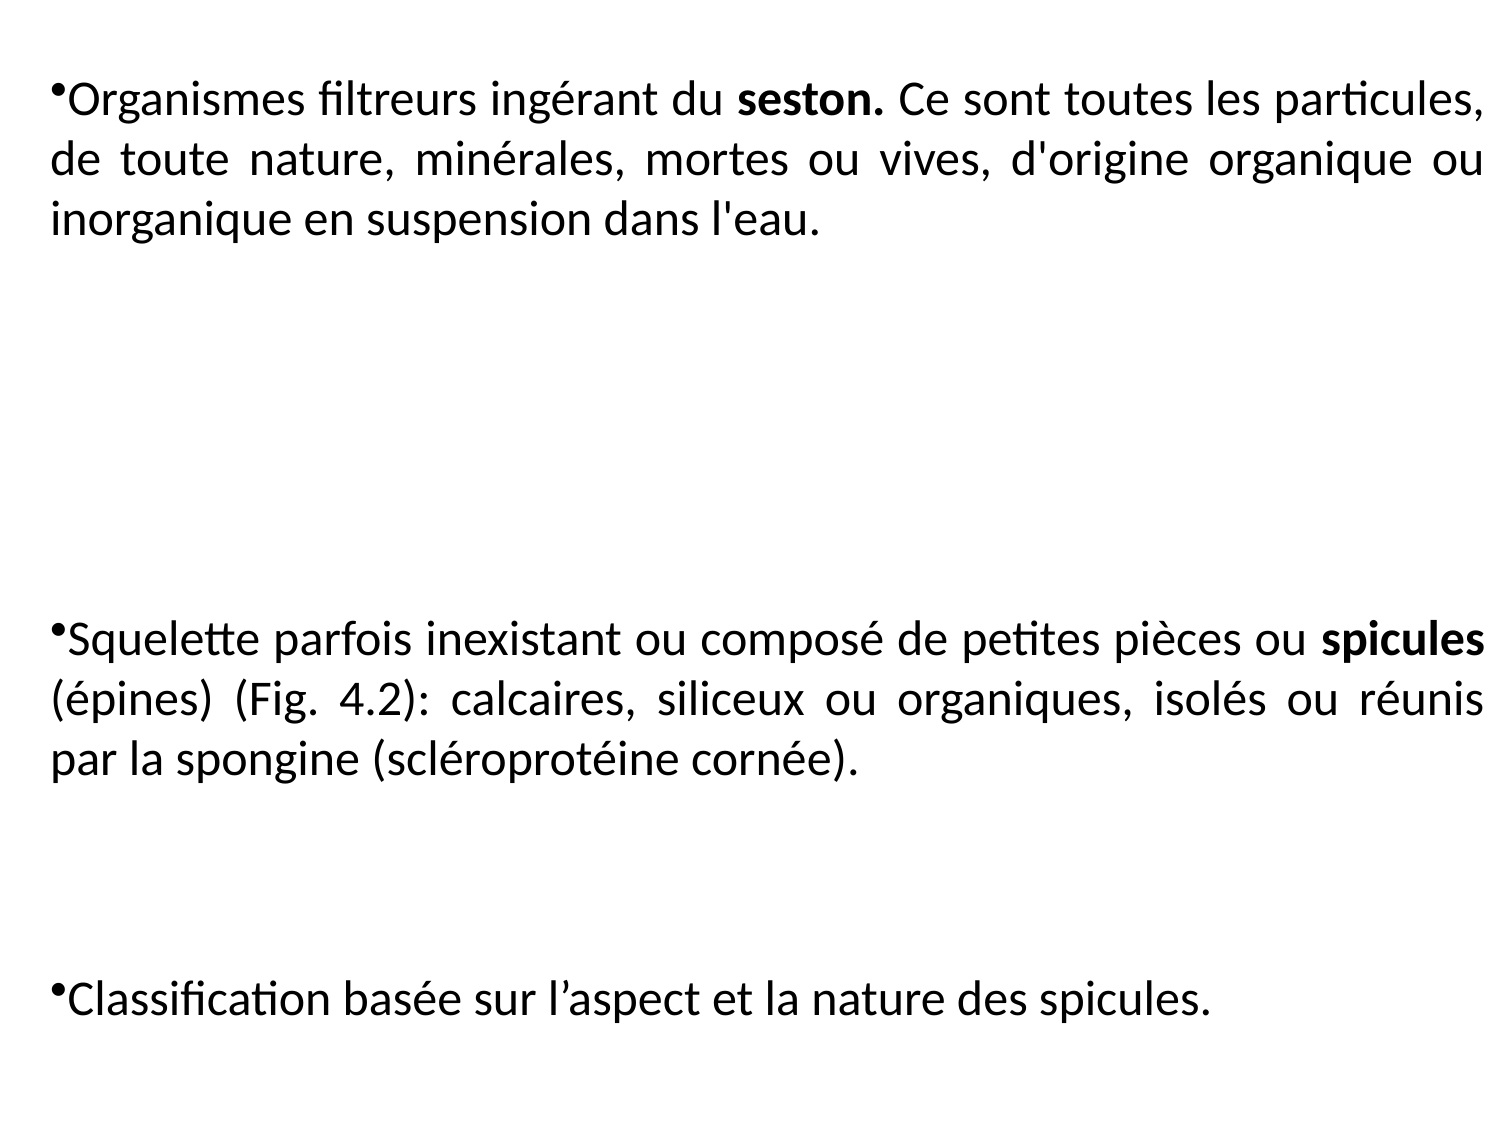

Organismes filtreurs ingérant du seston. Ce sont toutes les particules, de toute nature, minérales, mortes ou vives, d'origine organique ou inorganique en suspension dans l'eau.

Squelette parfois inexistant ou composé de petites pièces ou spicules (épines) (Fig. 4.2): calcaires, siliceux ou organiques, isolés ou réunis par la spongine (scléroprotéine cornée).

Classification basée sur l’aspect et la nature des spicules.